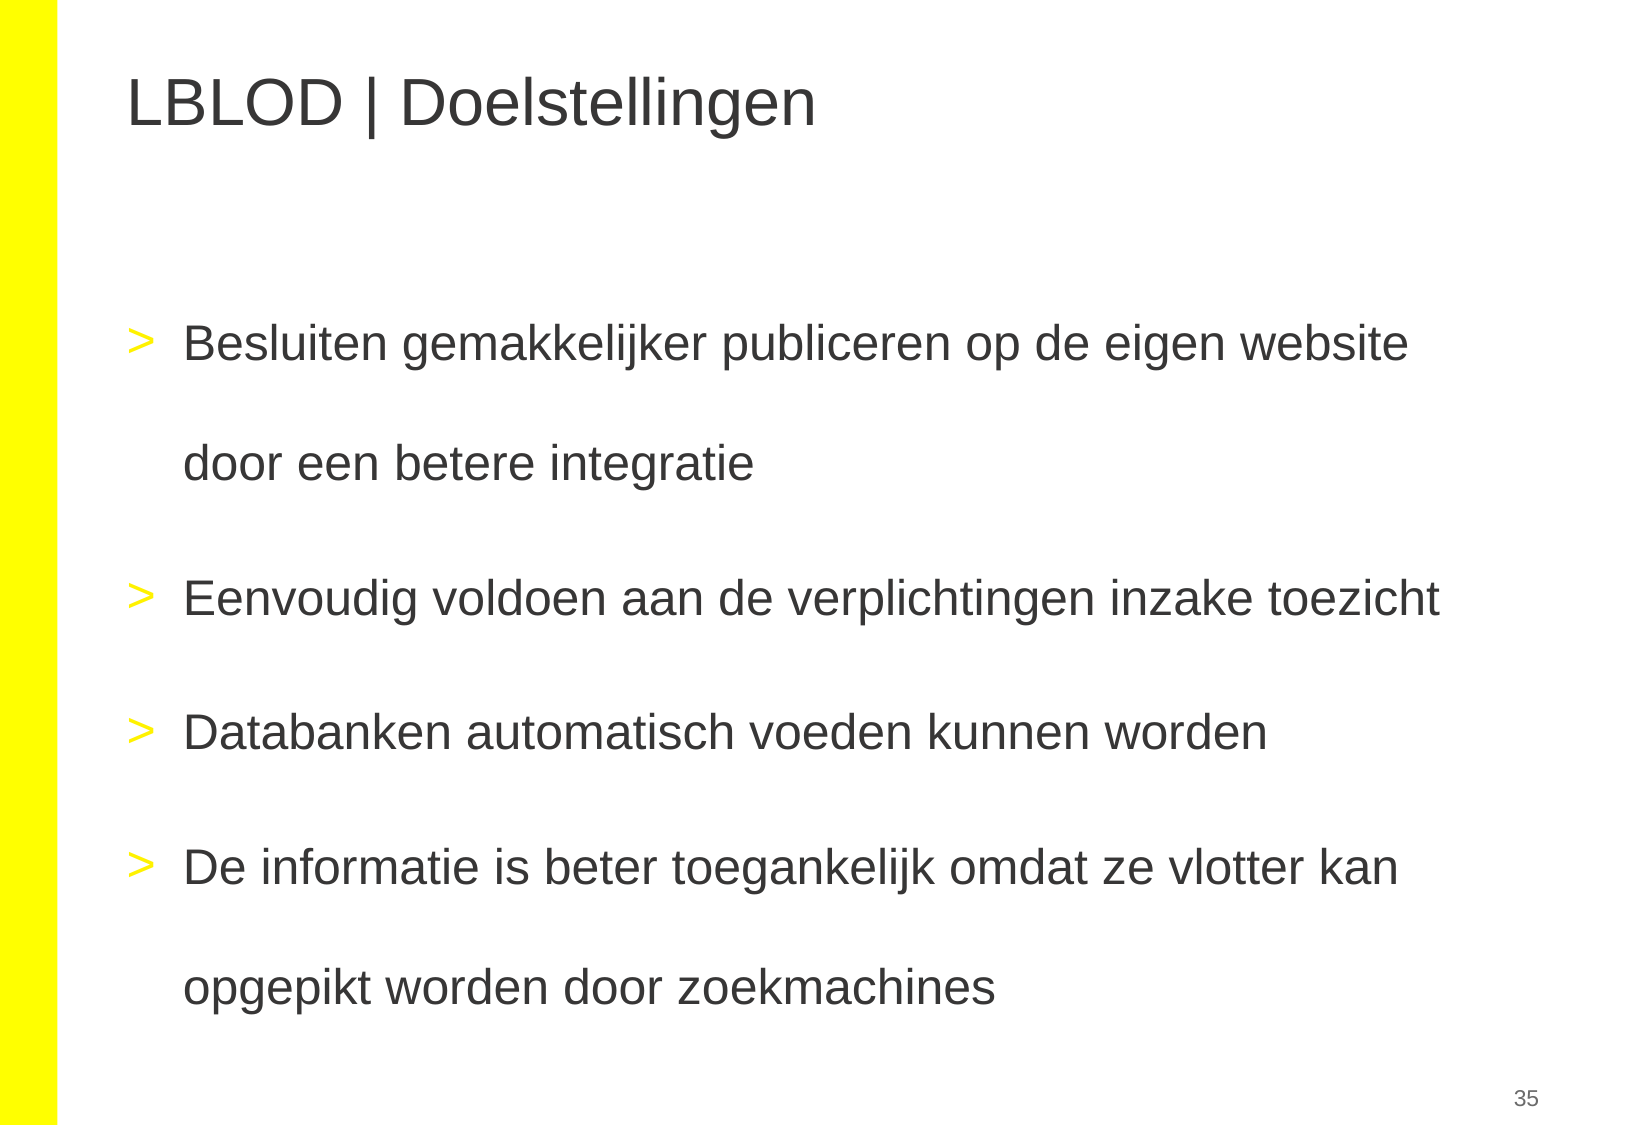

# LBLOD | Doelstellingen
Besluiten gemakkelijker publiceren op de eigen website door een betere integratie
Eenvoudig voldoen aan de verplichtingen inzake toezicht
Databanken automatisch voeden kunnen worden
De informatie is beter toegankelijk omdat ze vlotter kan opgepikt worden door zoekmachines

35